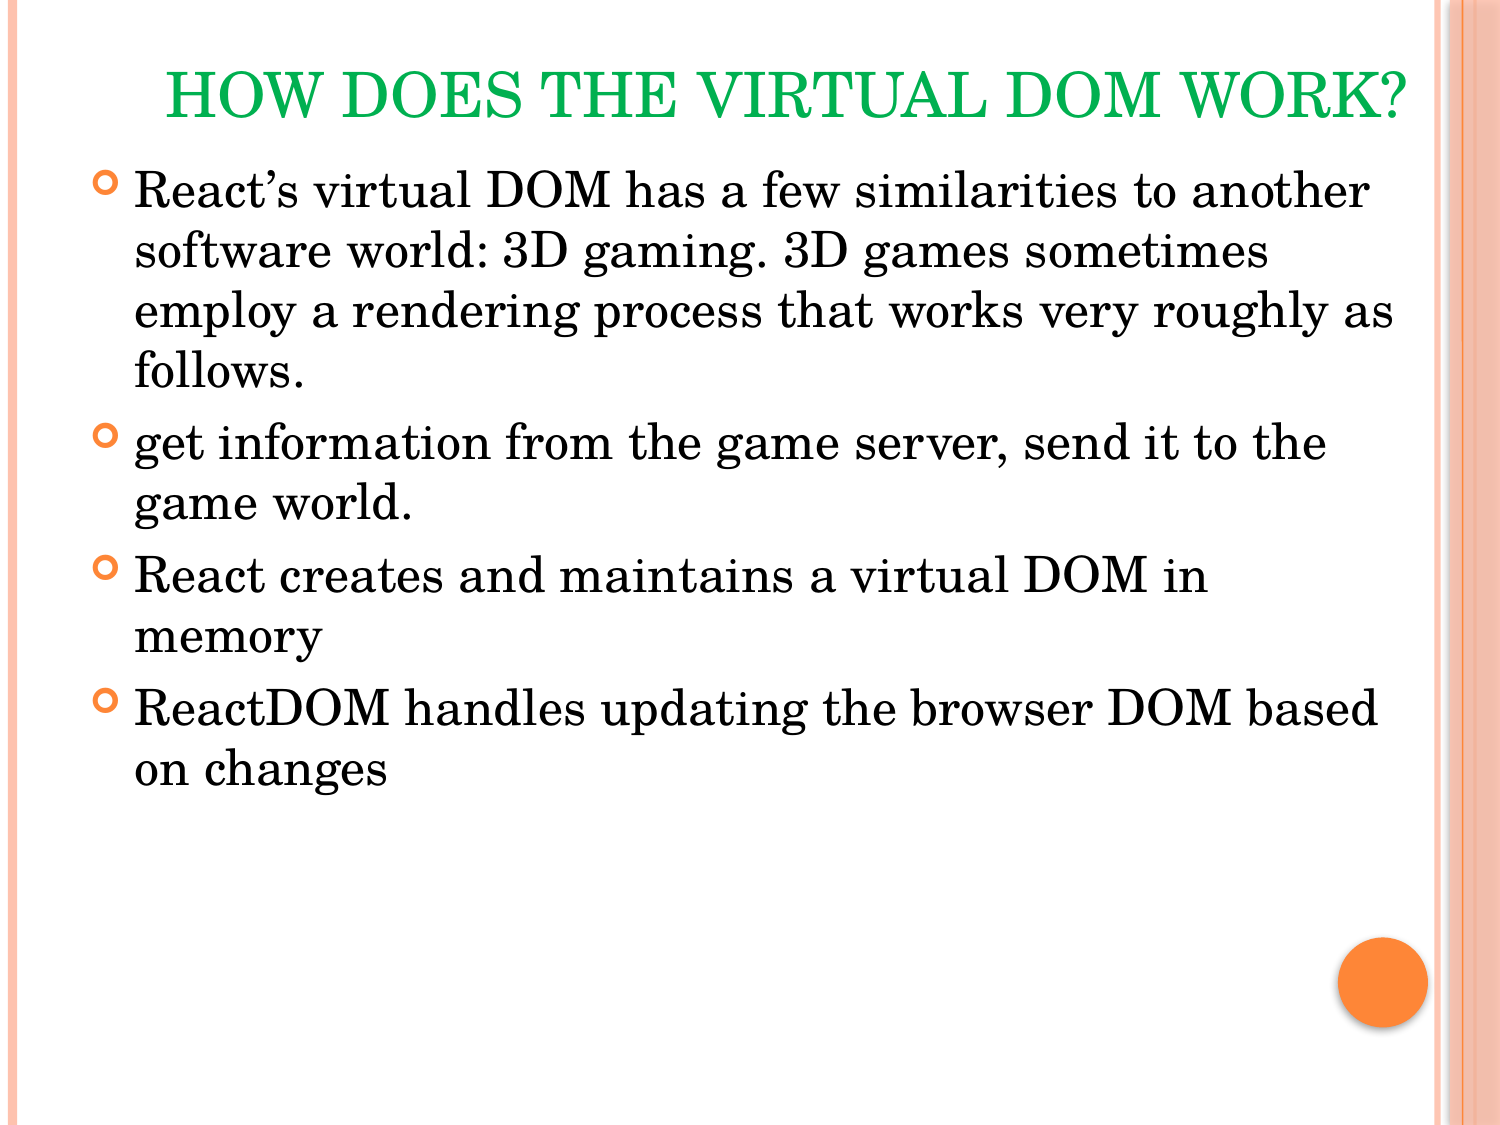

# How does the virtual DOM work?
React’s virtual DOM has a few similarities to another software world: 3D gaming. 3D games sometimes employ a rendering process that works very roughly as follows.
get information from the game server, send it to the game world.
React creates and maintains a virtual DOM in memory
ReactDOM handles updating the browser DOM based on changes